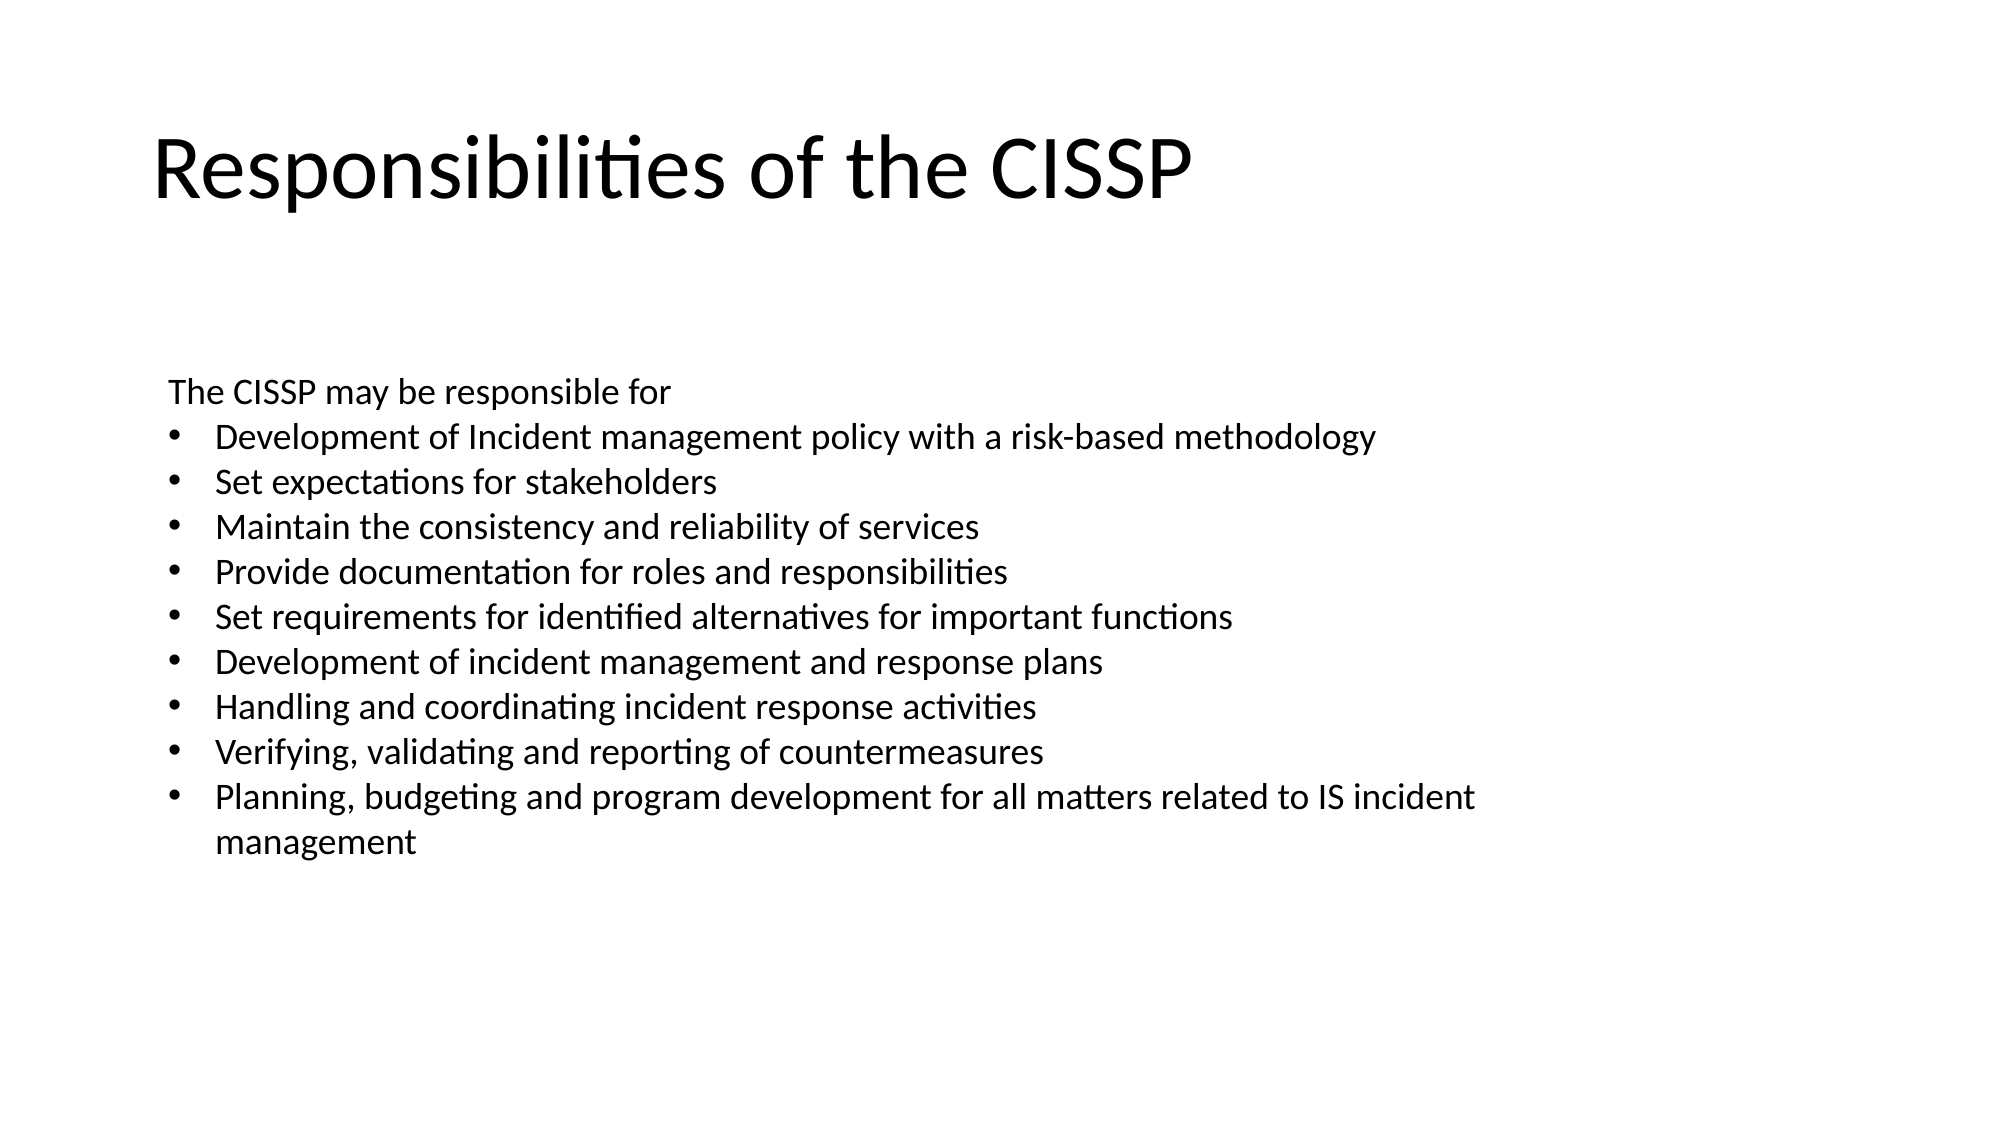

# Responsibilities of the CISSP
The CISSP may be responsible for
Development of Incident management policy with a risk-based methodology
Set expectations for stakeholders
Maintain the consistency and reliability of services
Provide documentation for roles and responsibilities
Set requirements for identified alternatives for important functions
Development of incident management and response plans
Handling and coordinating incident response activities
Verifying, validating and reporting of countermeasures
Planning, budgeting and program development for all matters related to IS incident management